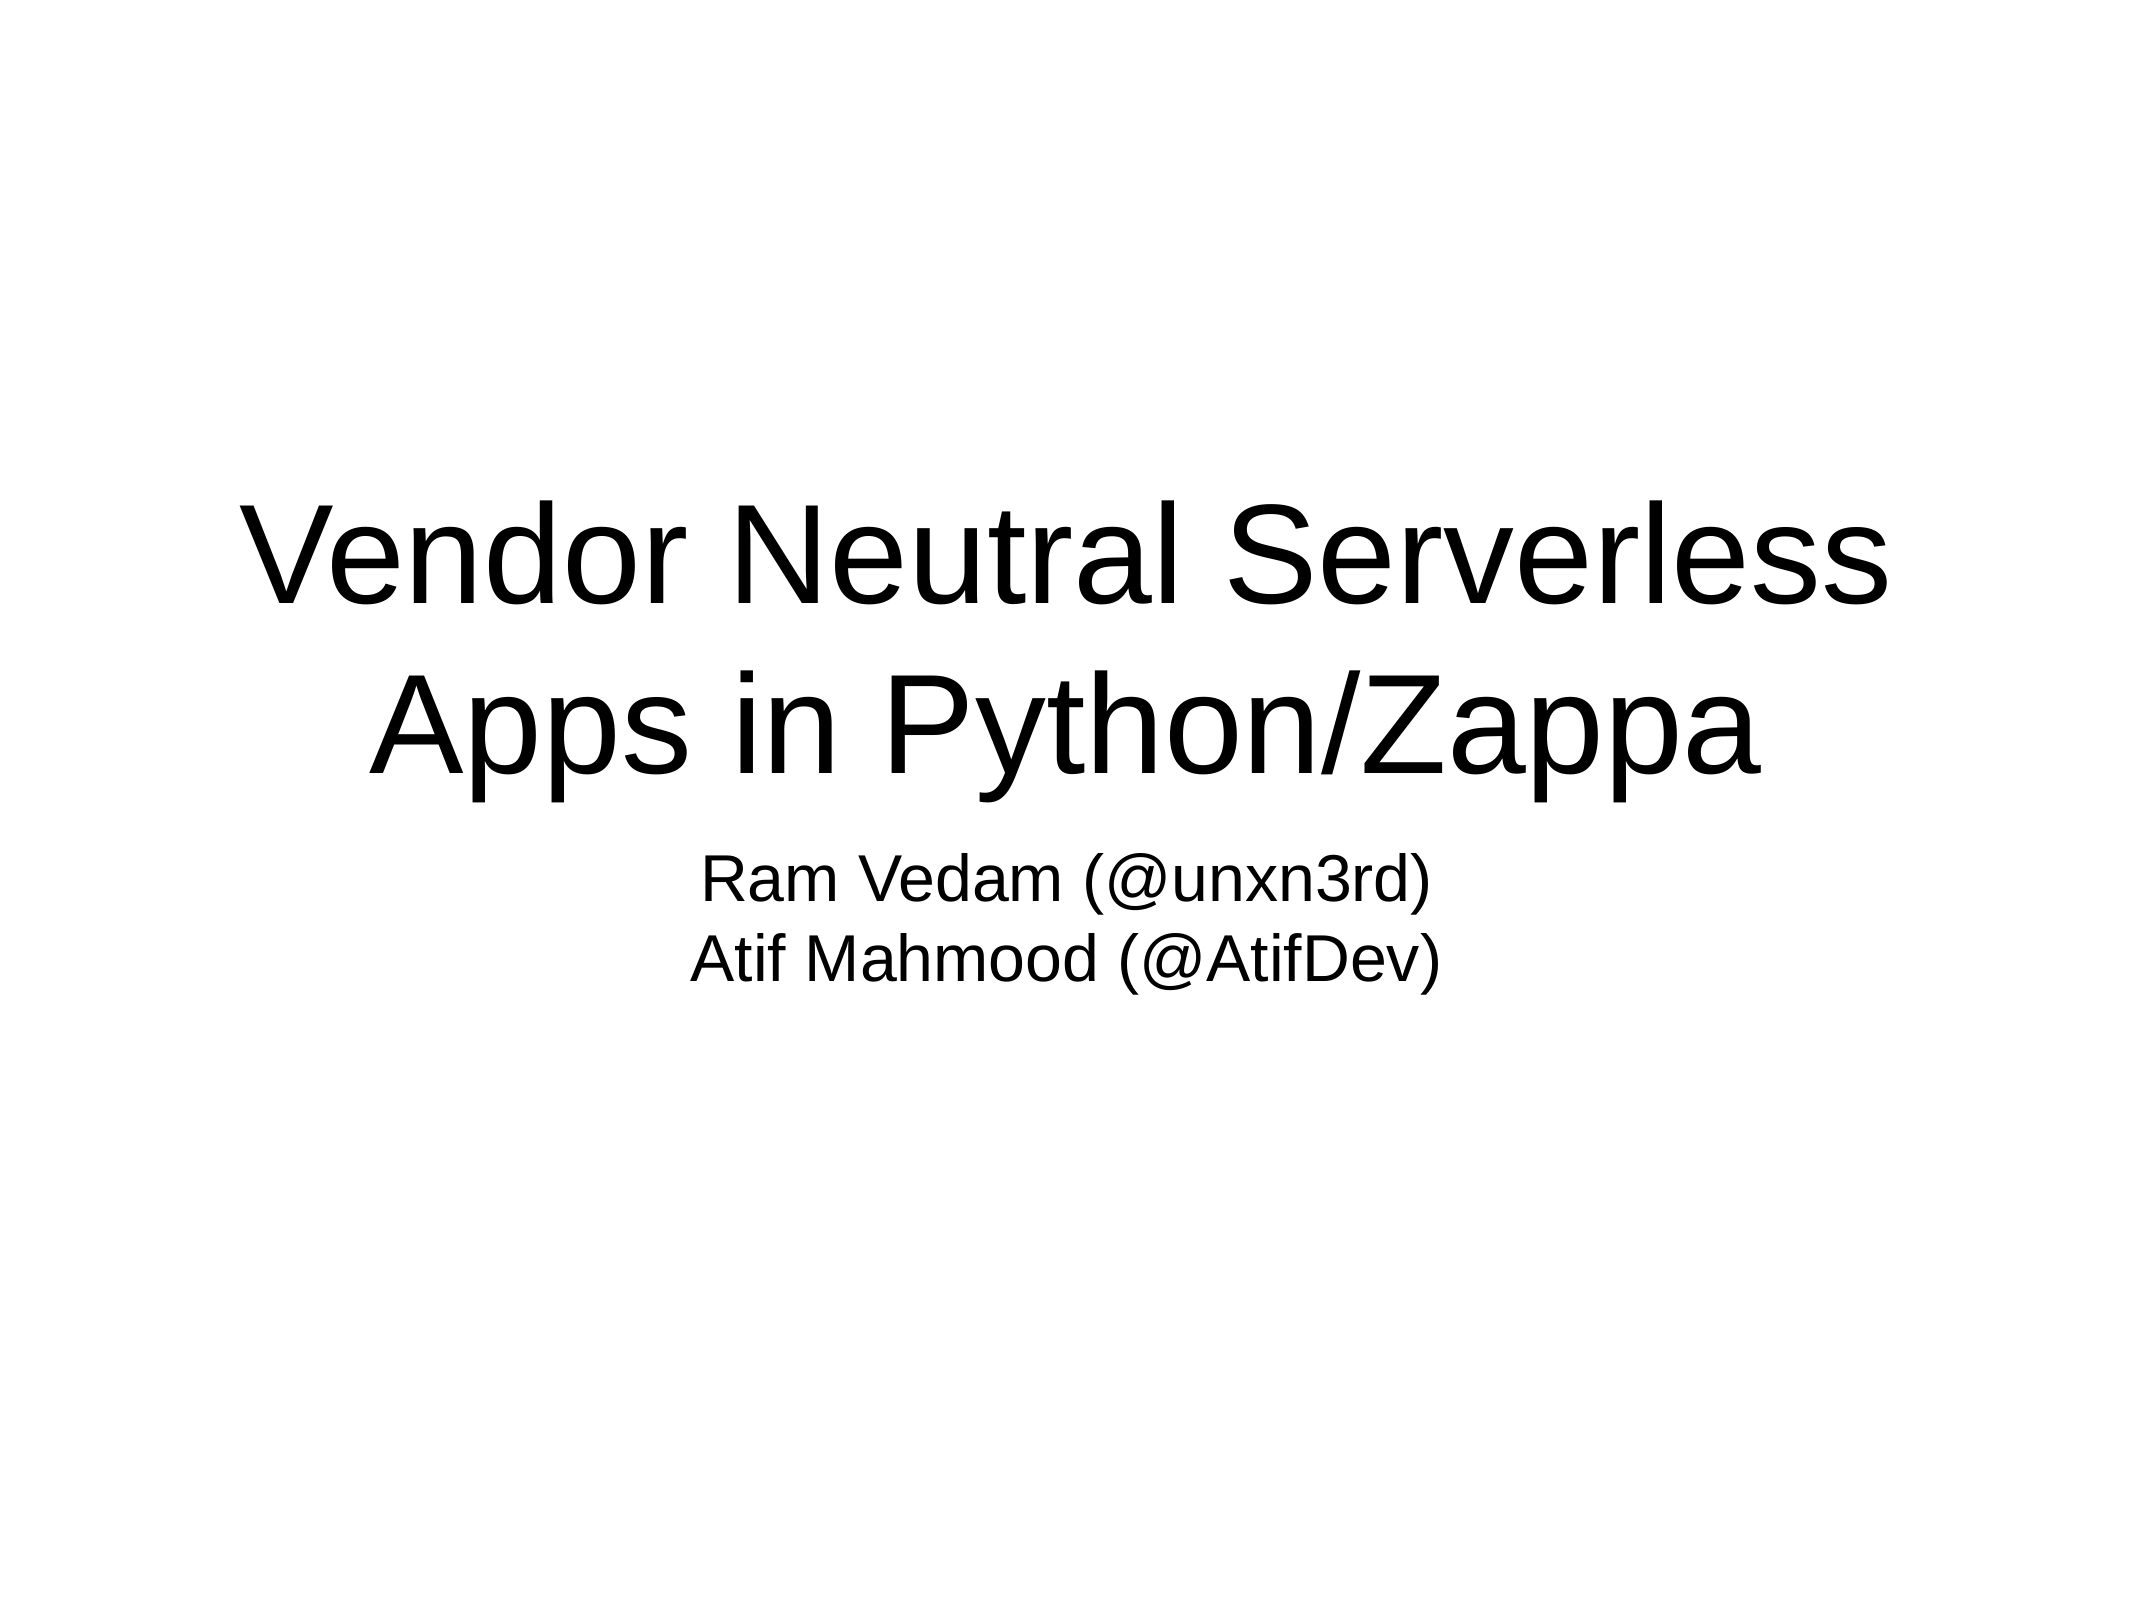

# Vendor Neutral Serverless Apps in Python/Zappa
Ram Vedam (@unxn3rd)
Atif Mahmood (@AtifDev)